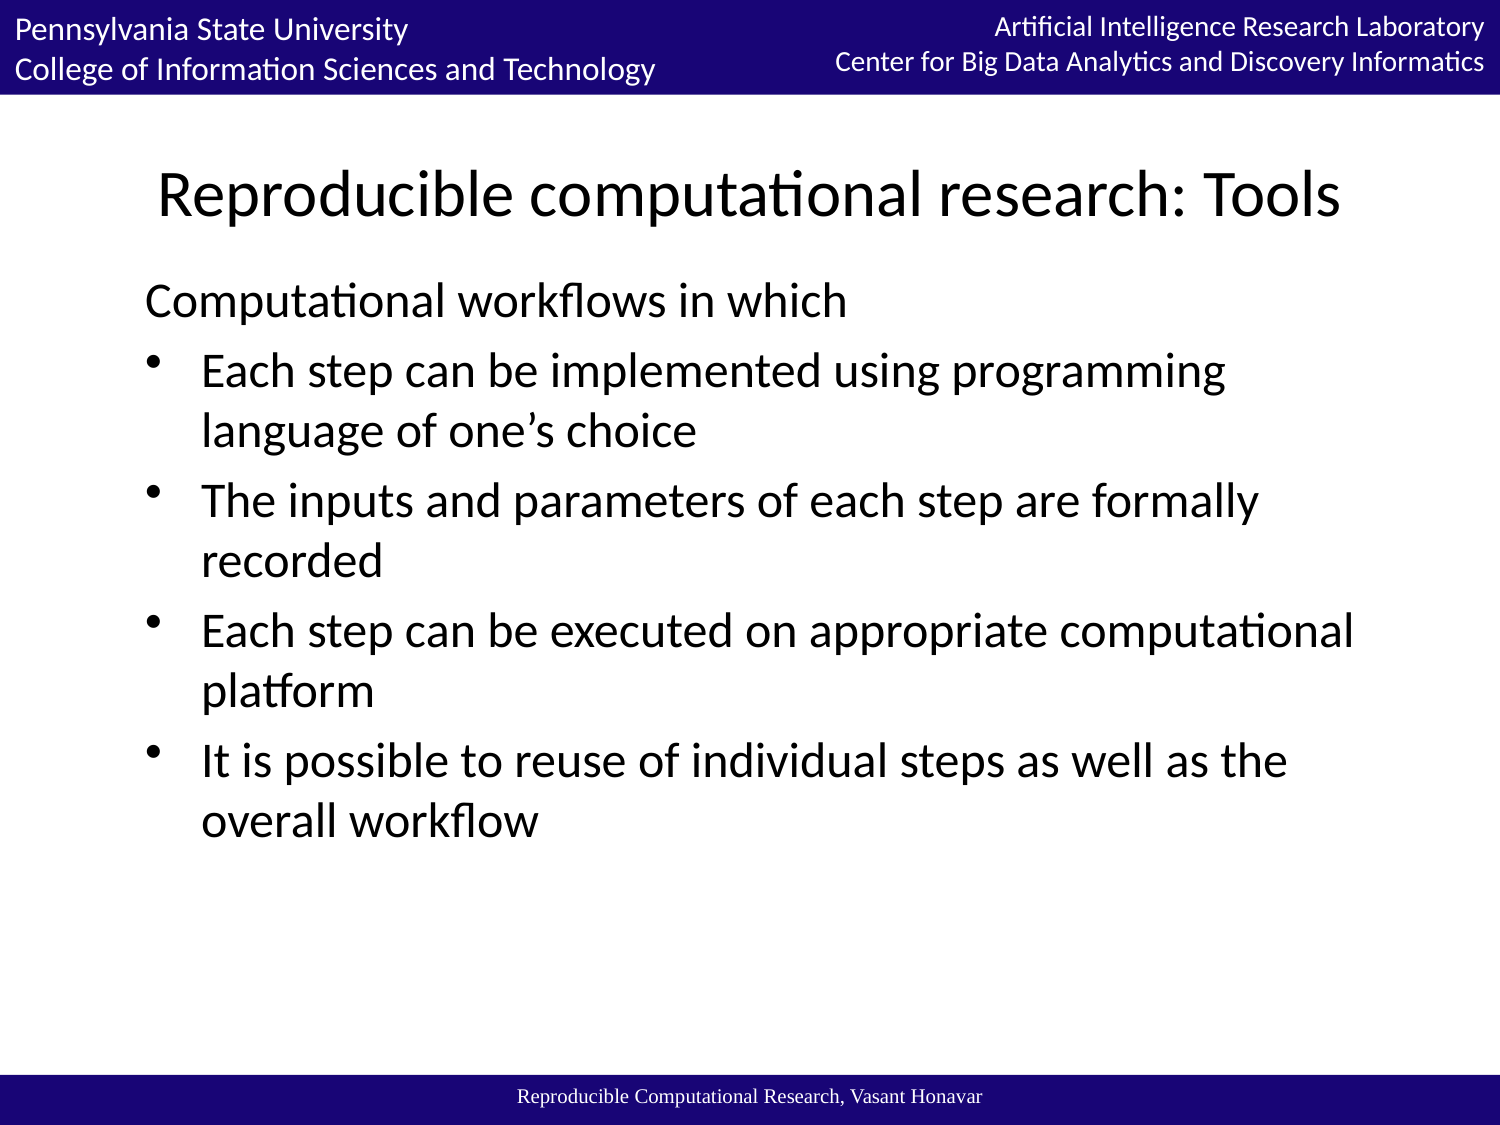

Reproducible computational research: Tools
Computational workflows in which
Each step can be implemented using programming language of one’s choice
The inputs and parameters of each step are formally recorded
Each step can be executed on appropriate computational platform
It is possible to reuse of individual steps as well as the overall workflow

Reproducible Computational Research, Vasant Honavar